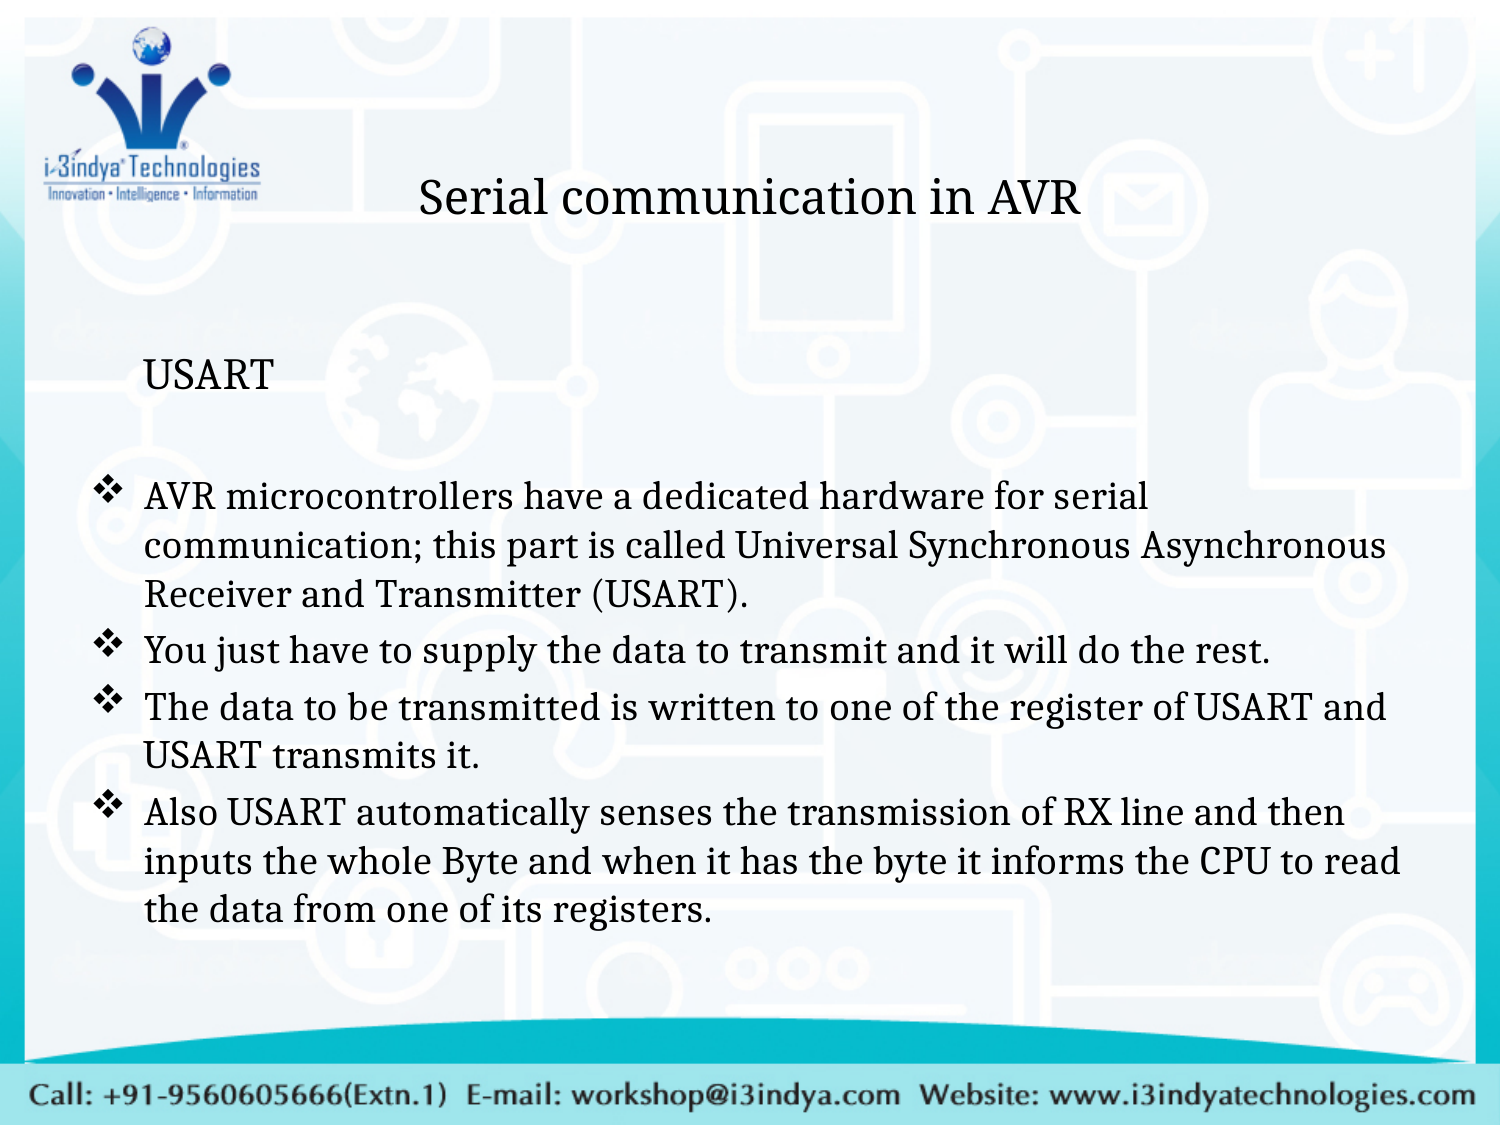

# Serial communication in AVR

					USART

AVR microcontrollers have a dedicated hardware for serial communication; this part is called Universal Synchronous Asynchronous Receiver and Transmitter (USART).
You just have to supply the data to transmit and it will do the rest.
The data to be transmitted is written to one of the register of USART and USART transmits it.
Also USART automatically senses the transmission of RX line and then inputs the whole Byte and when it has the byte it informs the CPU to read the data from one of its registers.